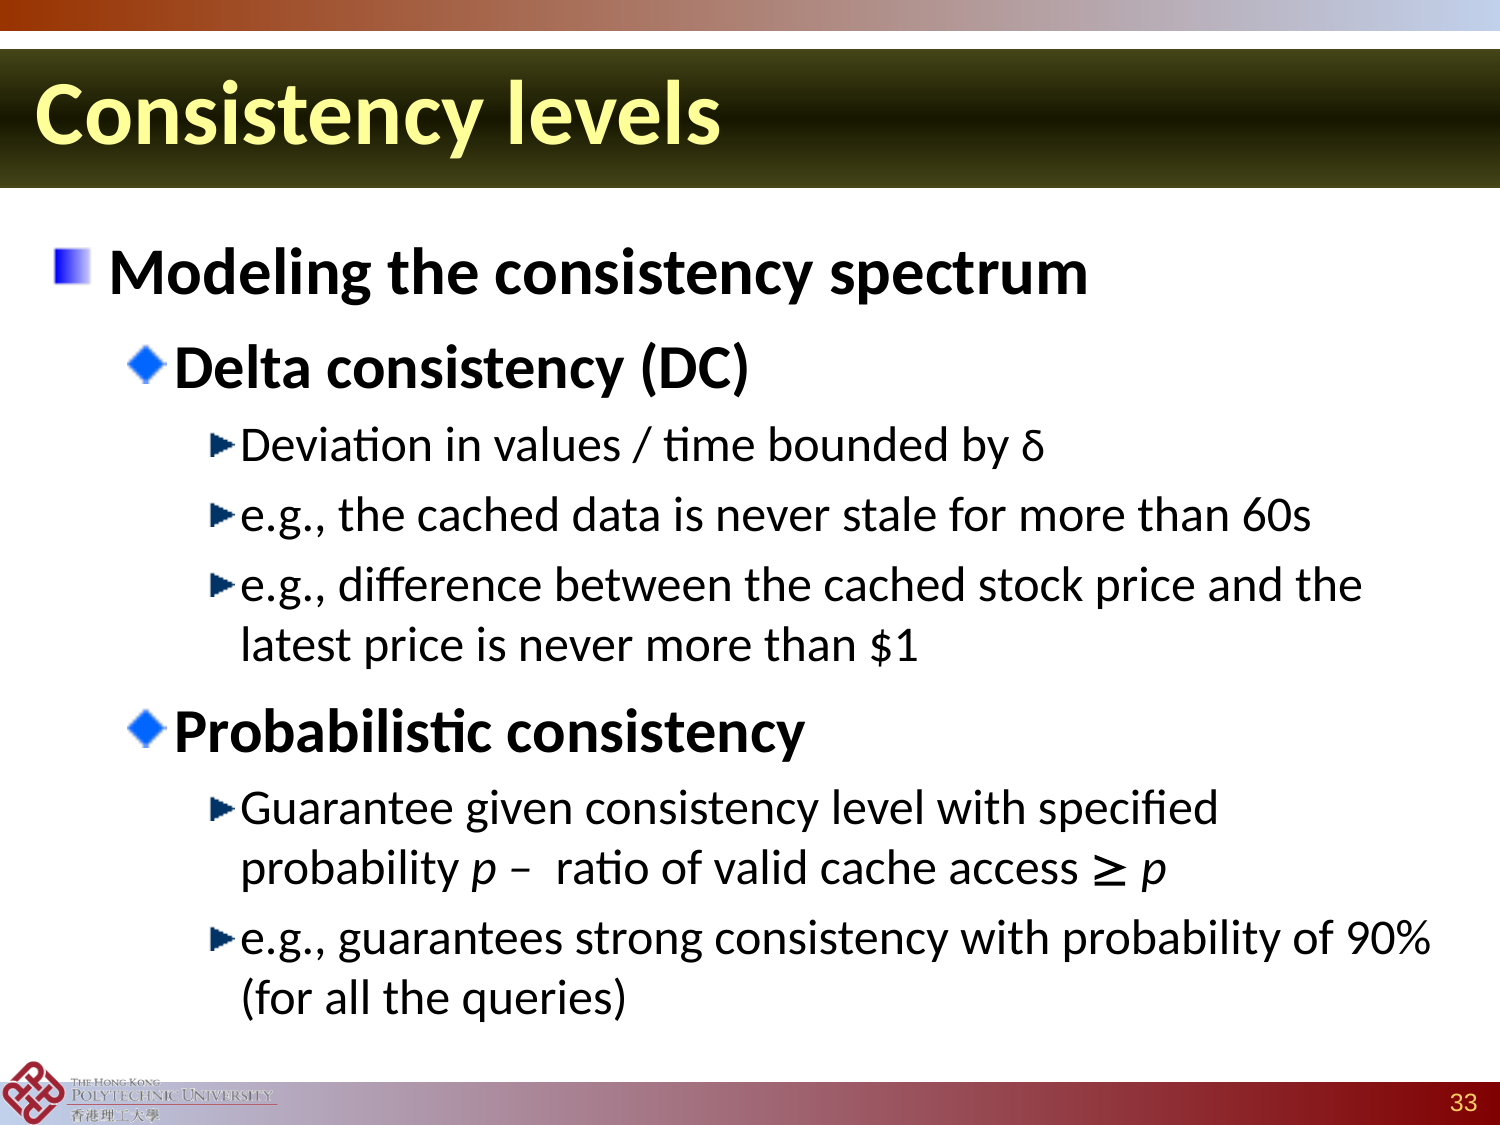

Consistency levels
Modeling the consistency spectrum
Delta consistency (DC)
Deviation in values / time bounded by δ
e.g., the cached data is never stale for more than 60s
e.g., difference between the cached stock price and the latest price is never more than $1
Probabilistic consistency
Guarantee given consistency level with specified probability p –  ratio of valid cache access ≥ p
e.g., guarantees strong consistency with probability of 90% (for all the queries)